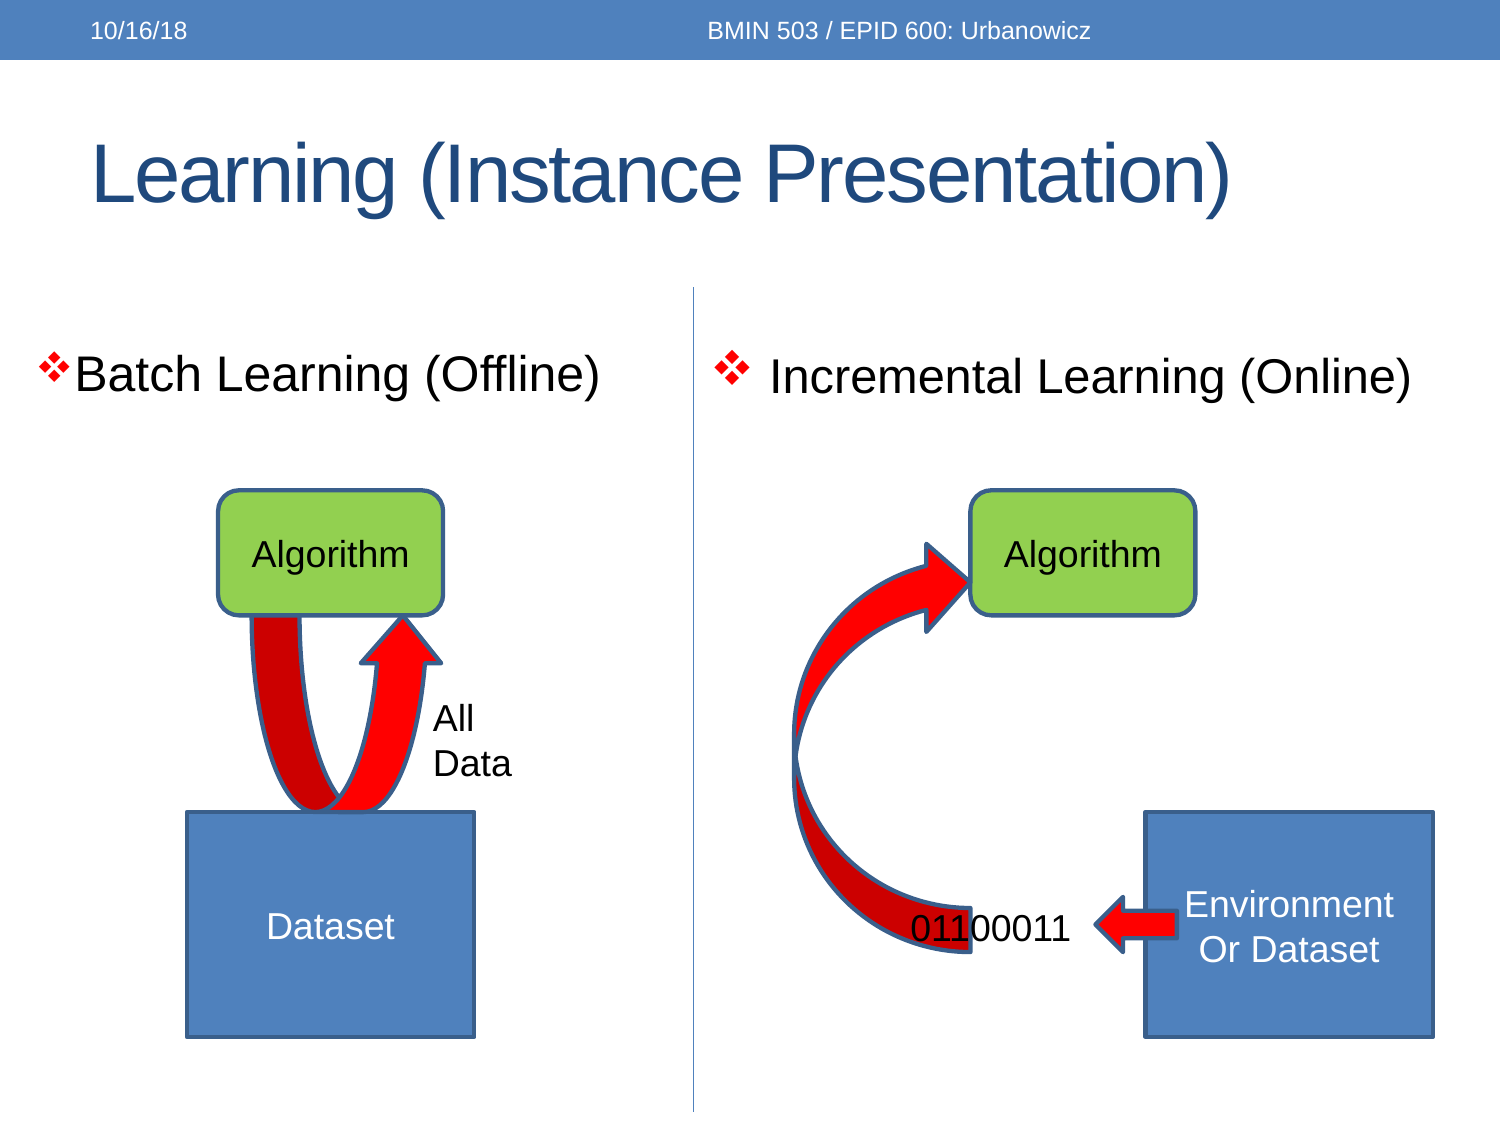

10/16/18
BMIN 503 / EPID 600: Urbanowicz
# Learning (Instance Presentation)
Batch Learning (Offline)
Incremental Learning (Online)

Algorithm
Algorithm

All Data
Dataset
Environment
Or Dataset
01100011